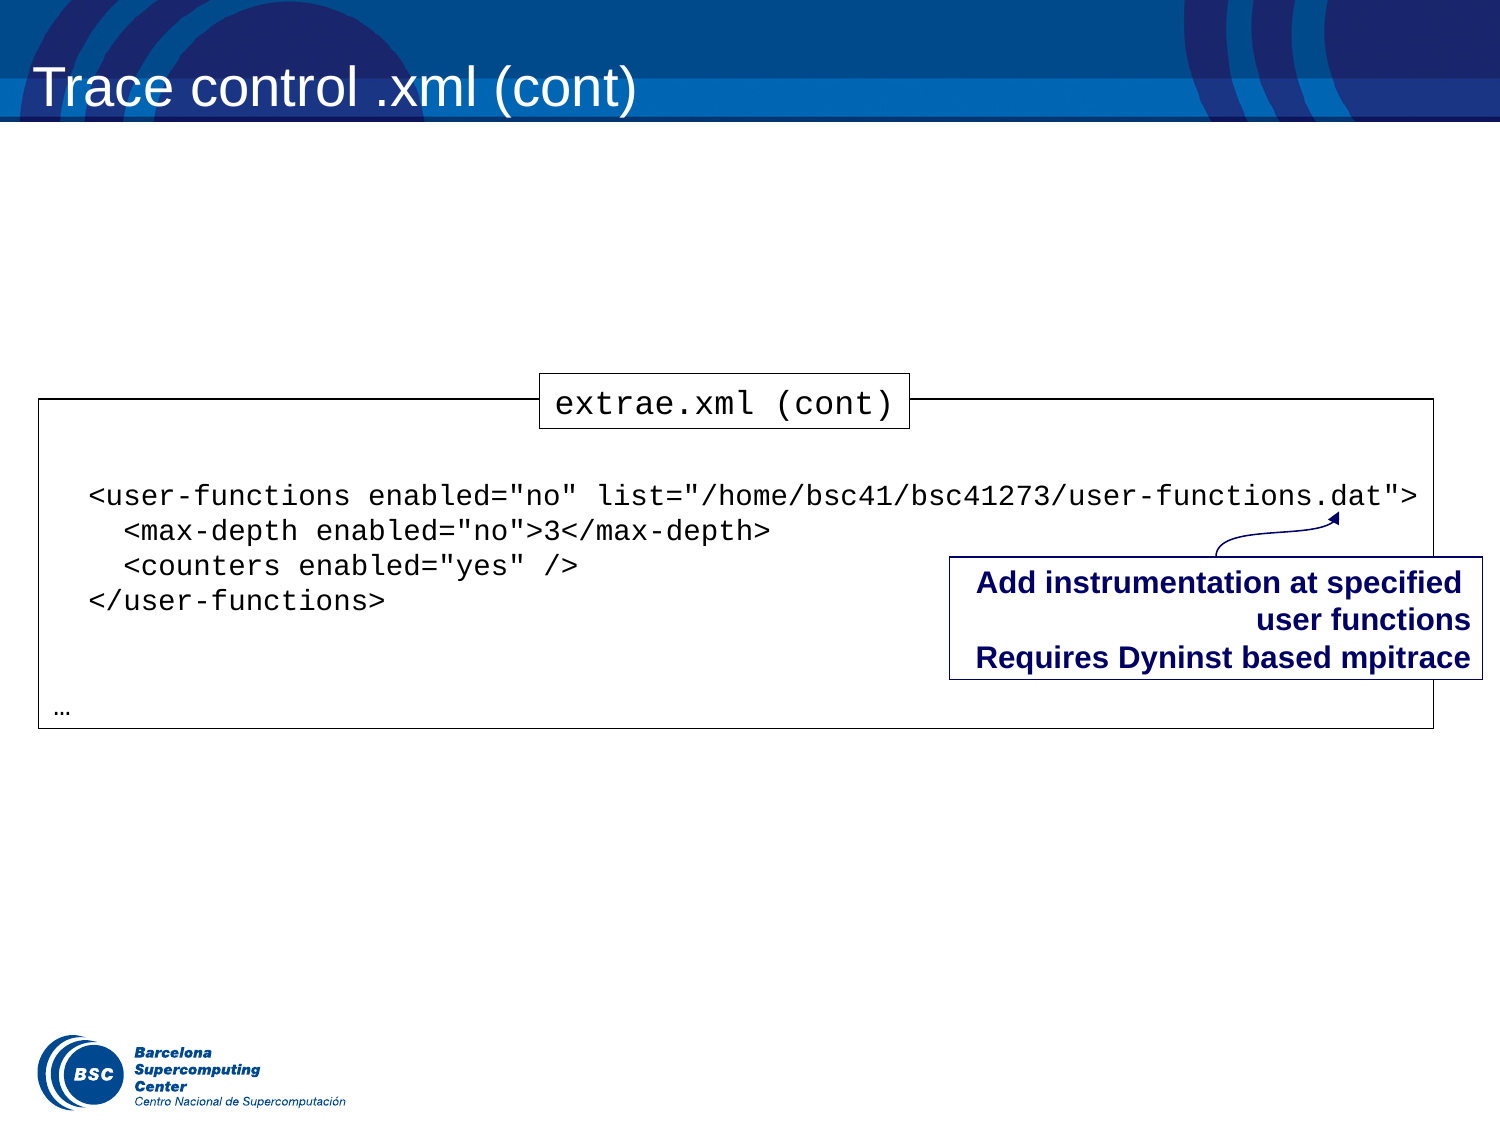

# Trace control .xml (cont)
extrae.xml (cont)

  <user-functions enabled="no" list="/home/bsc41/bsc41273/user-functions.dat">
    <max-depth enabled="no">3</max-depth>
    <counters enabled="yes" />
  </user-functions>

…

Add instrumentation at specified
user functions
Requires Dyninst based mpitrace